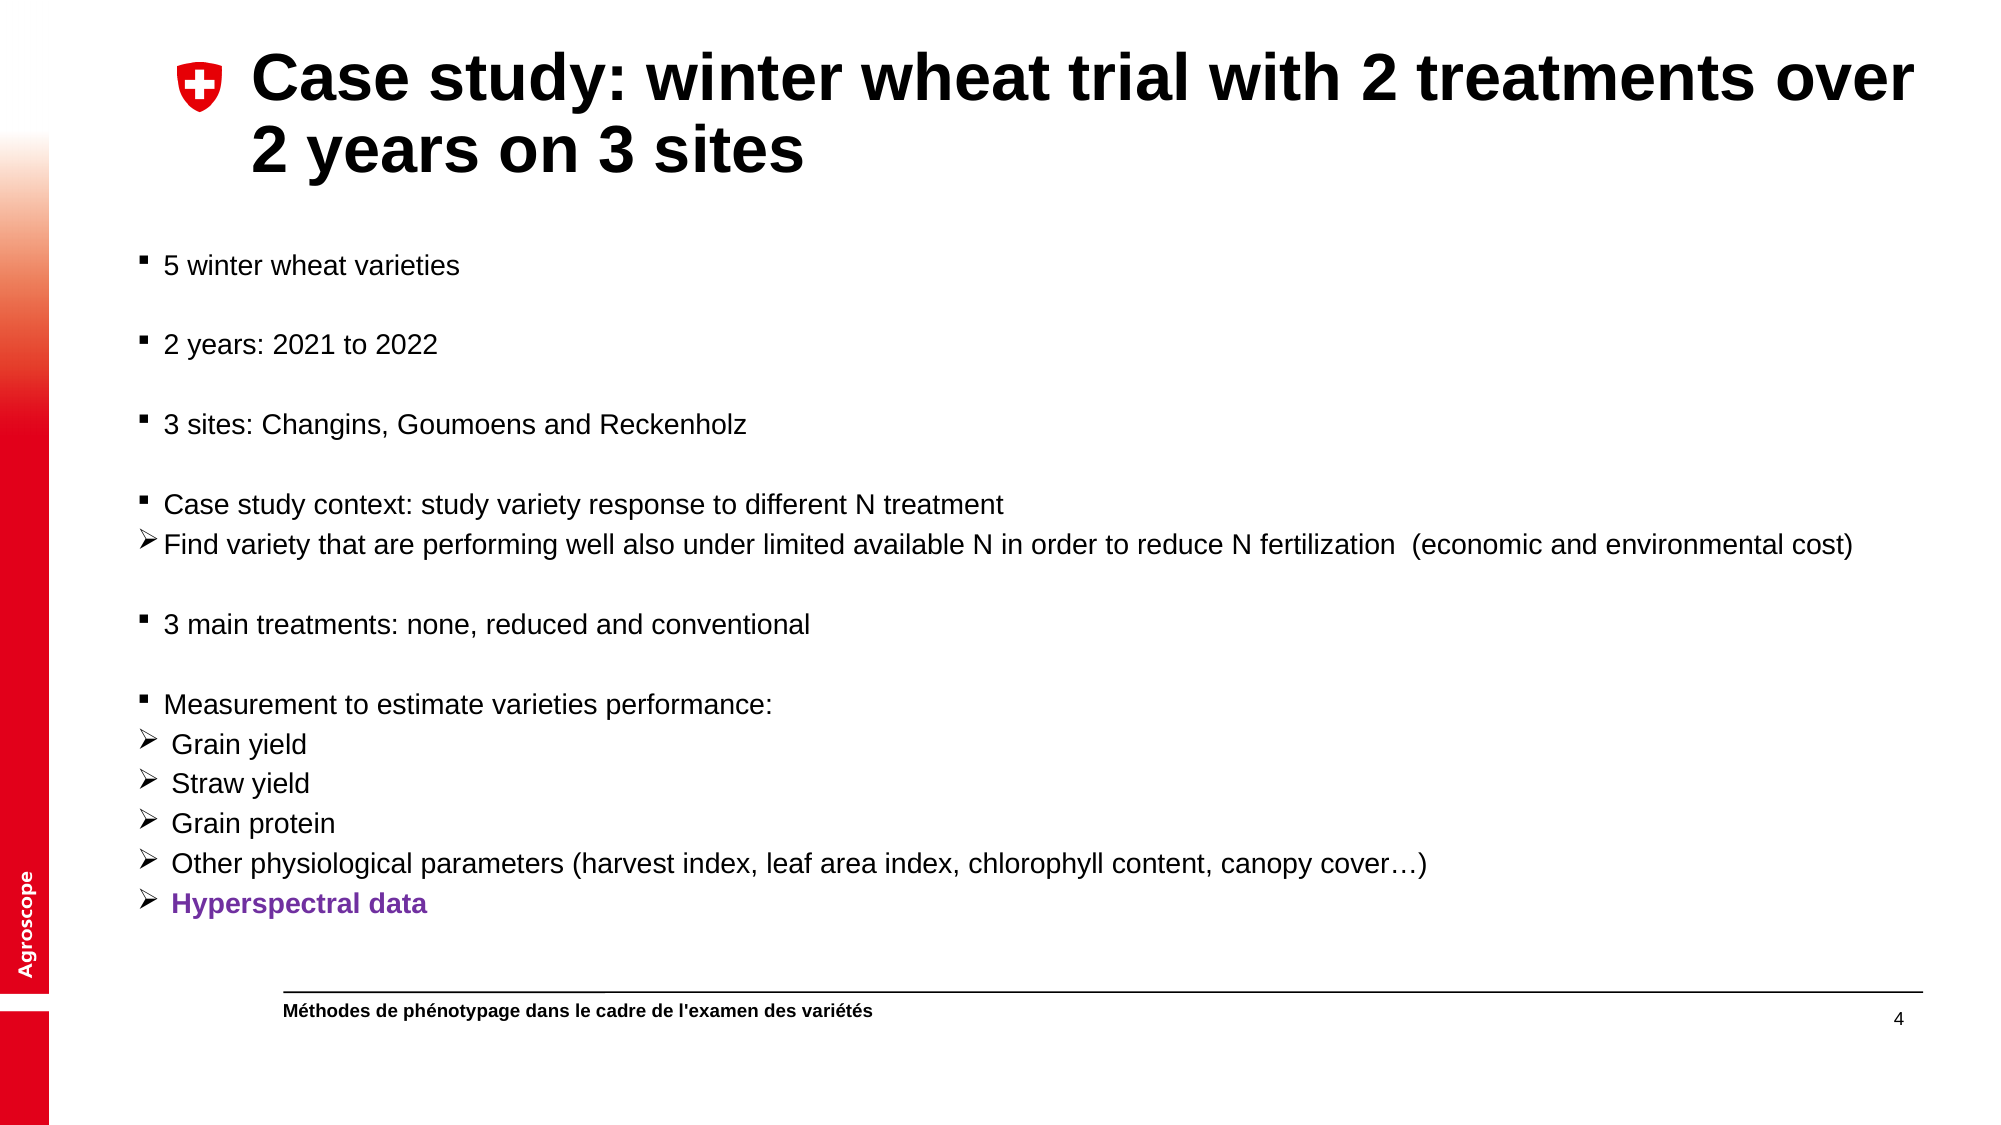

# Case study: winter wheat trial with 2 treatments over 2 years on 3 sites
5 winter wheat varieties

2 years: 2021 to 2022

3 sites: Changins, Goumoens and Reckenholz

Case study context: study variety response to different N treatment
Find variety that are performing well also under limited available N in order to reduce N fertilization  (economic and environmental cost)

3 main treatments: none, reduced and conventional

Measurement to estimate varieties performance:
 Grain yield
 Straw yield
 Grain protein
 Other physiological parameters (harvest index, leaf area index, chlorophyll content, canopy cover…)
 Hyperspectral data